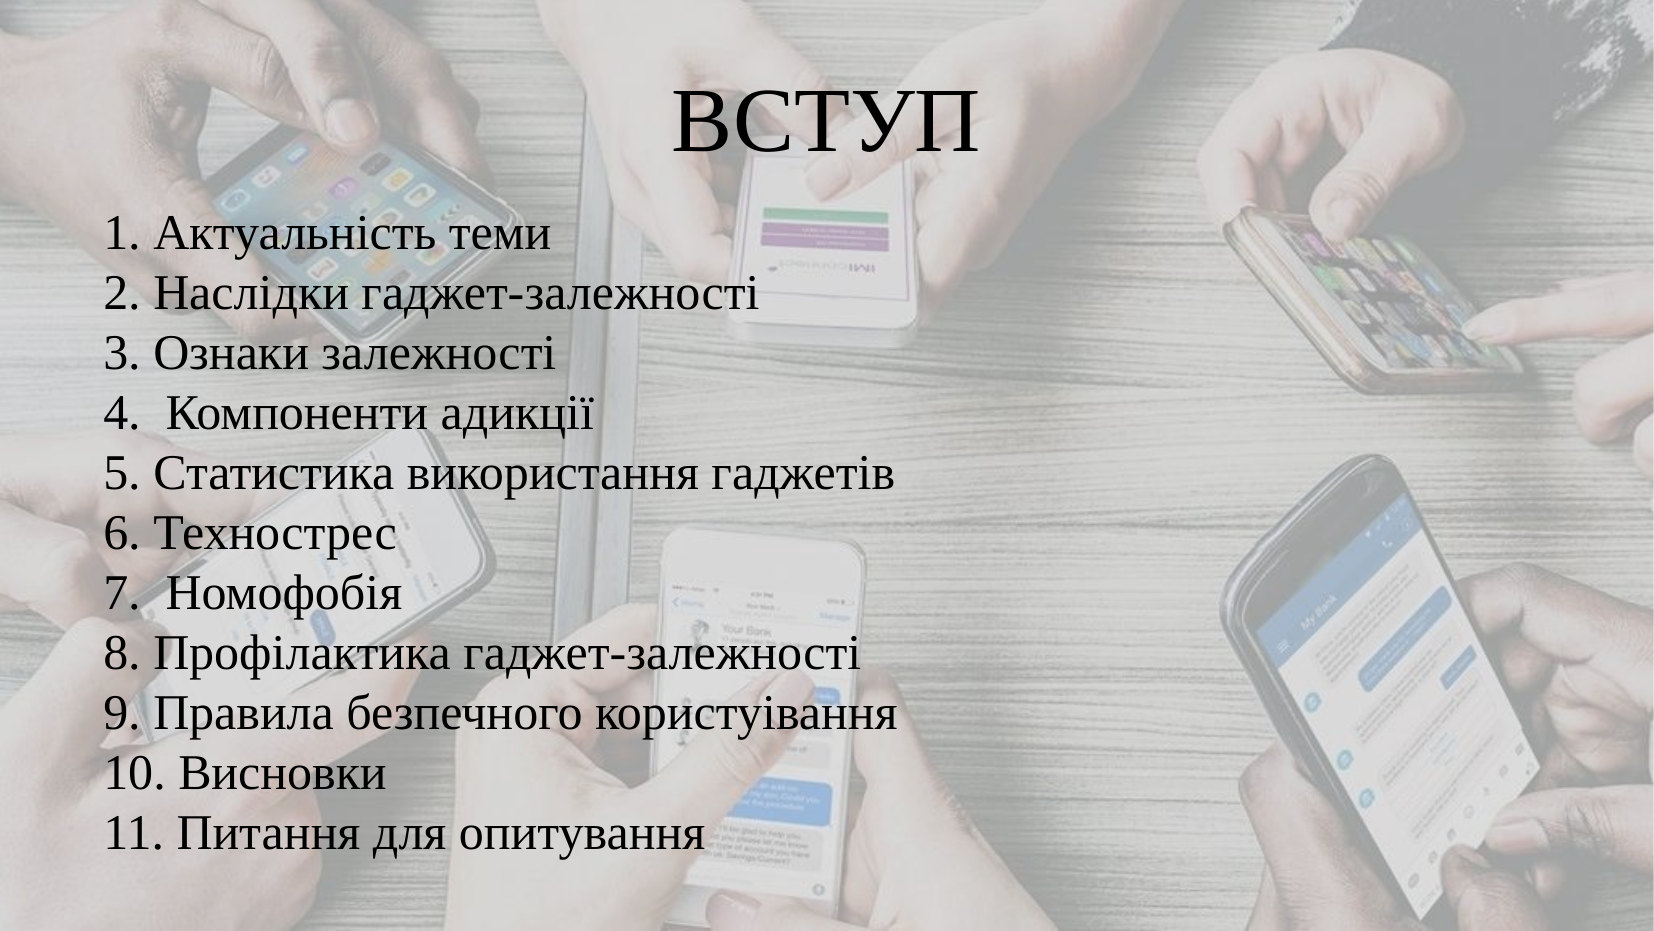

# ВСТУП
1. Актуальність теми
2. Наслідки гаджет-залежності
3. Ознаки залежності
4.  Компоненти адикції
5. Статистика використання гаджетів
6. Технострес
7.  Номофобія
8. Профілактика гаджет-залежності
9. Правила безпечного користуівання
10. Висновки
11. Питання для опитування